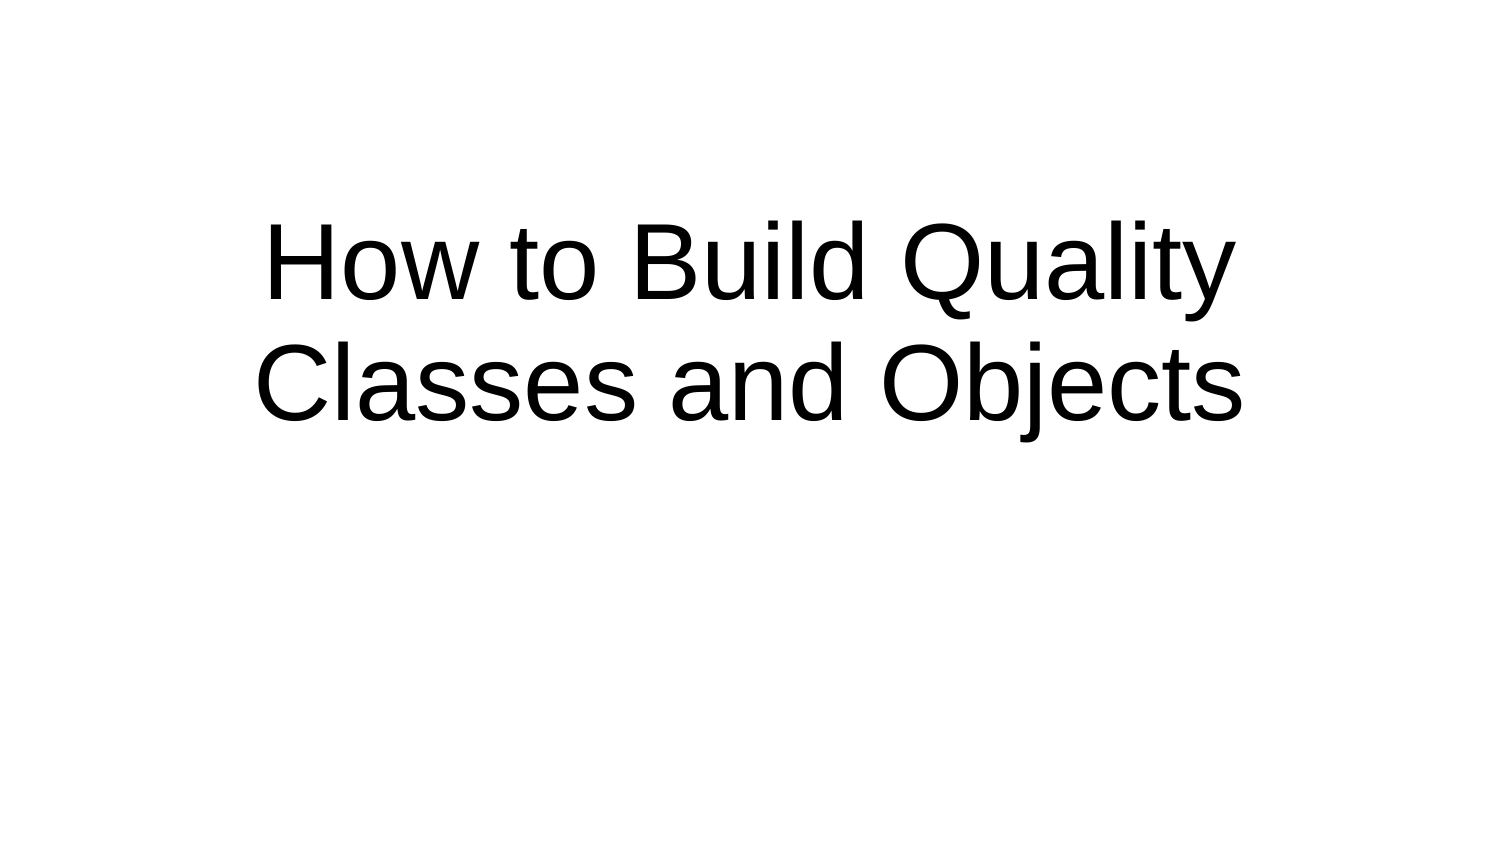

# How to Build Quality Classes and Objects